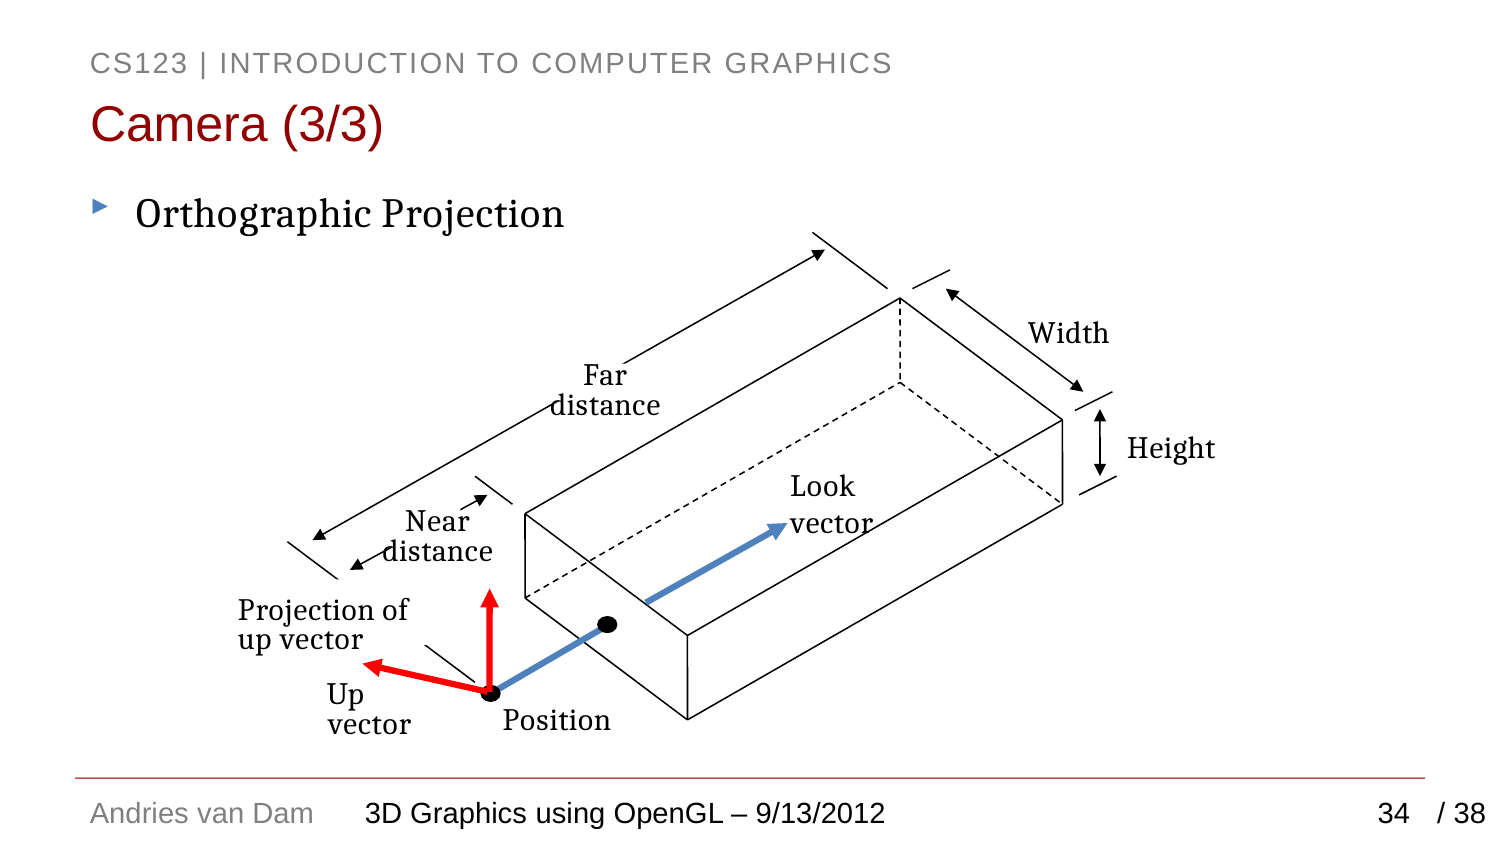

# Camera (3/3)
Orthographic Projection

Width
Far distance

Height
Look vector

Near distance

Projection of
up vector

Up vector

Position
34
3D Graphics using OpenGL – 9/13/2012                                                                   / 38